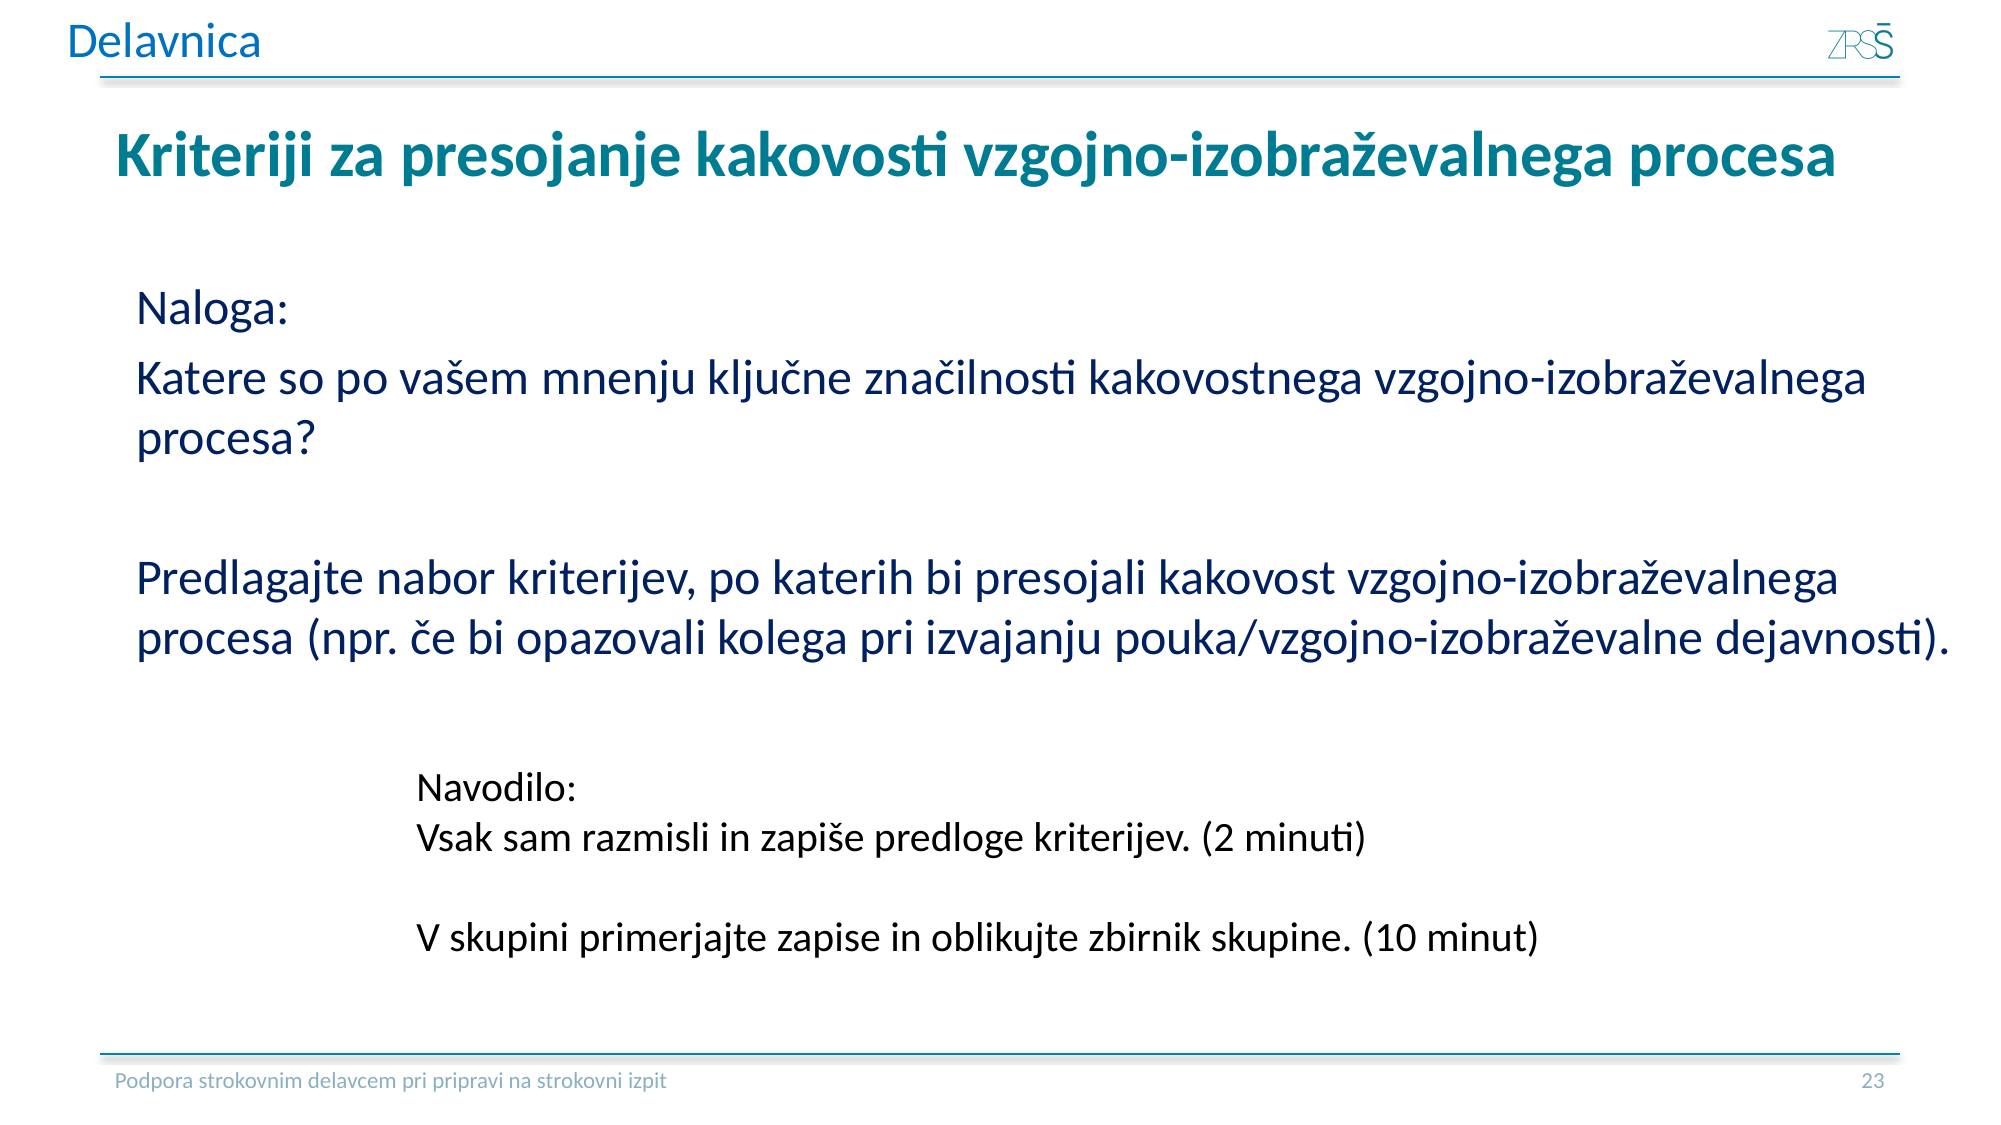

Delavnica
# Kriteriji za presojanje kakovosti vzgojno-izobraževalnega procesa
Naloga:
Katere so po vašem mnenju ključne značilnosti kakovostnega vzgojno-izobraževalnega procesa?

Predlagajte nabor kriterijev, po katerih bi presojali kakovost vzgojno-izobraževalnega procesa (npr. če bi opazovali kolega pri izvajanju pouka/vzgojno-izobraževalne dejavnosti).

Navodilo:
Vsak sam razmisli in zapiše predloge kriterijev. (2 minuti)

V skupini primerjajte zapise in oblikujte zbirnik skupine. (10 minut)

Podpora strokovnim delavcem pri pripravi na strokovni izpit

23